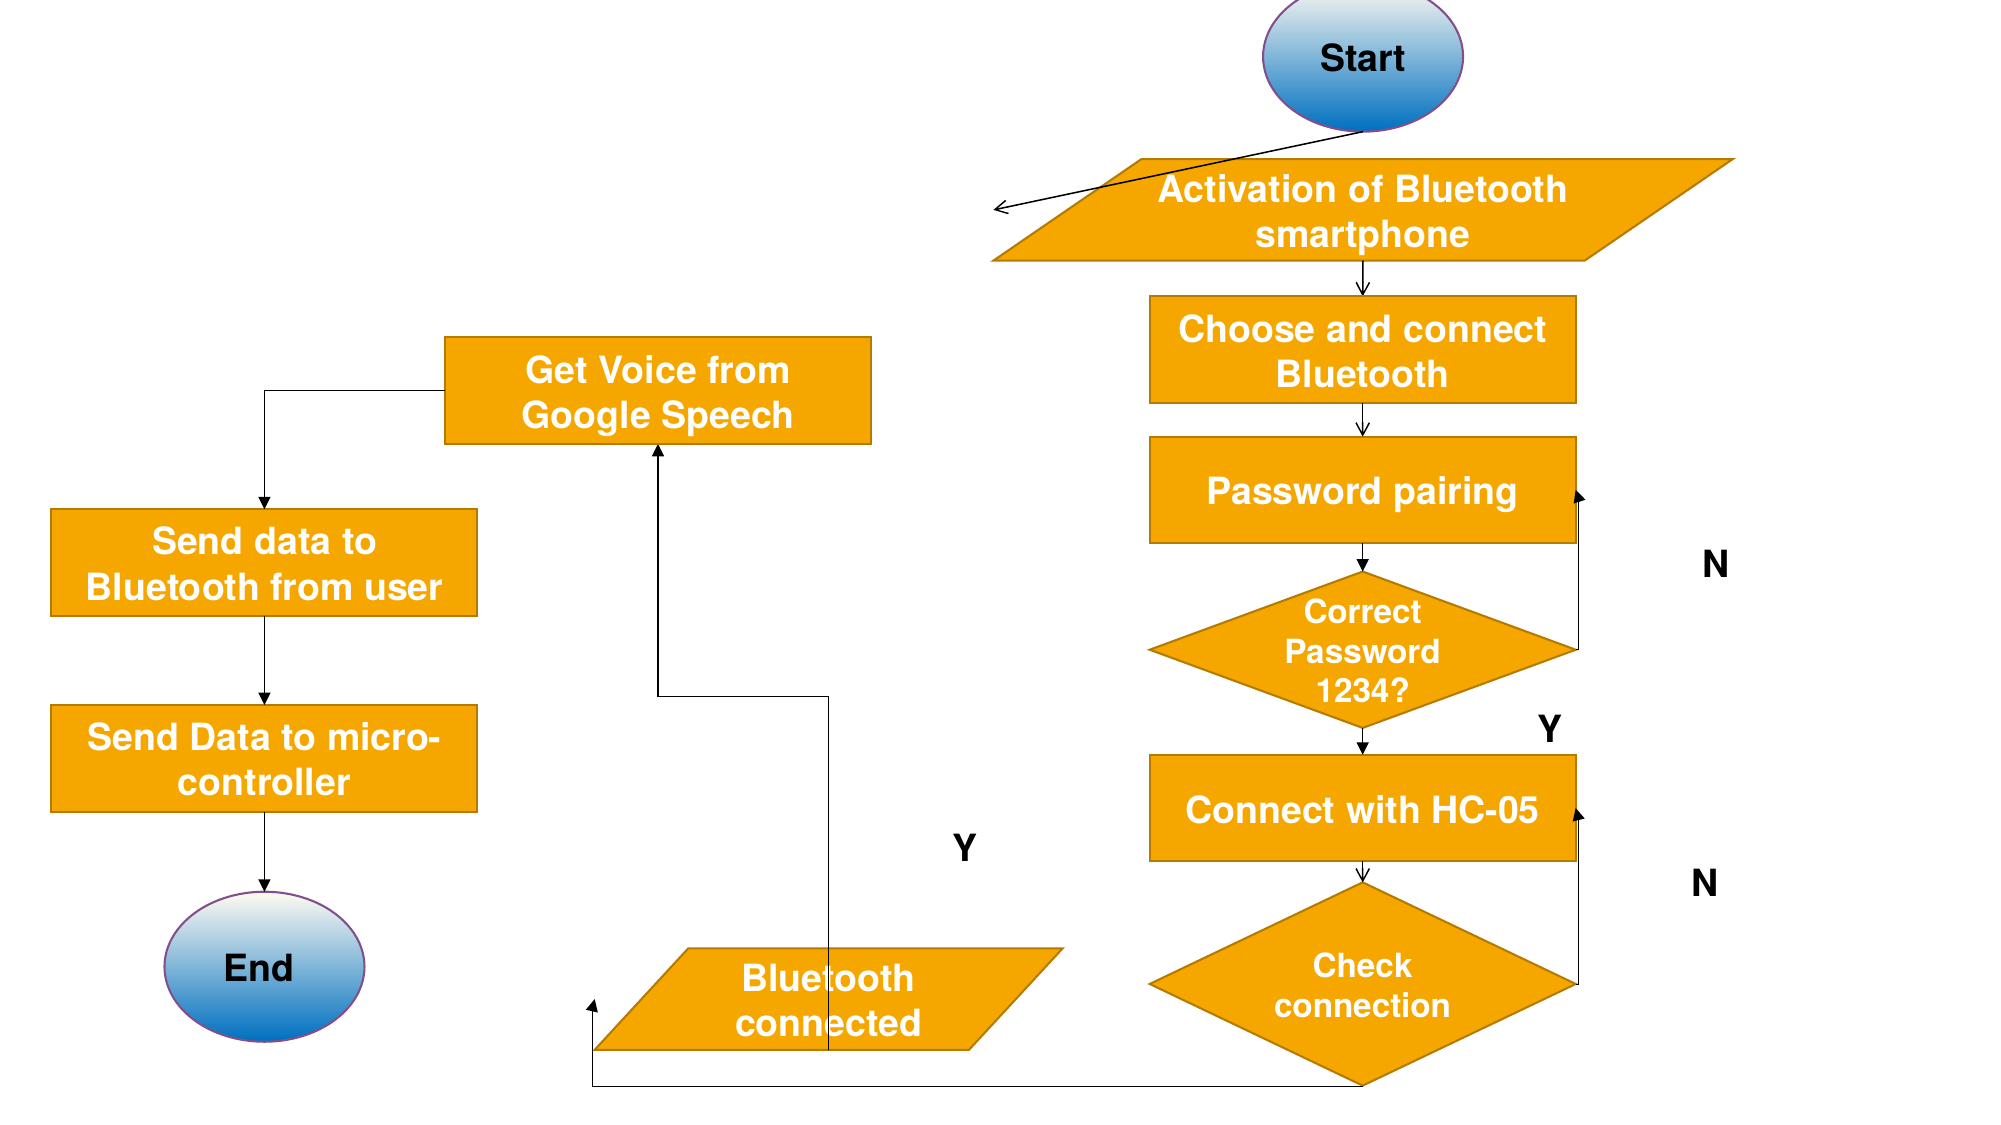

Start
Activation of Bluetooth smartphone
Choose and connect Bluetooth
Get Voice from Google Speech
Password pairing
Send data to Bluetooth from user
N
Correct Password 1234?
Y
Send Data to micro-controller
Connect with HC-05
Y
N
Check connection
End
Bluetooth connected